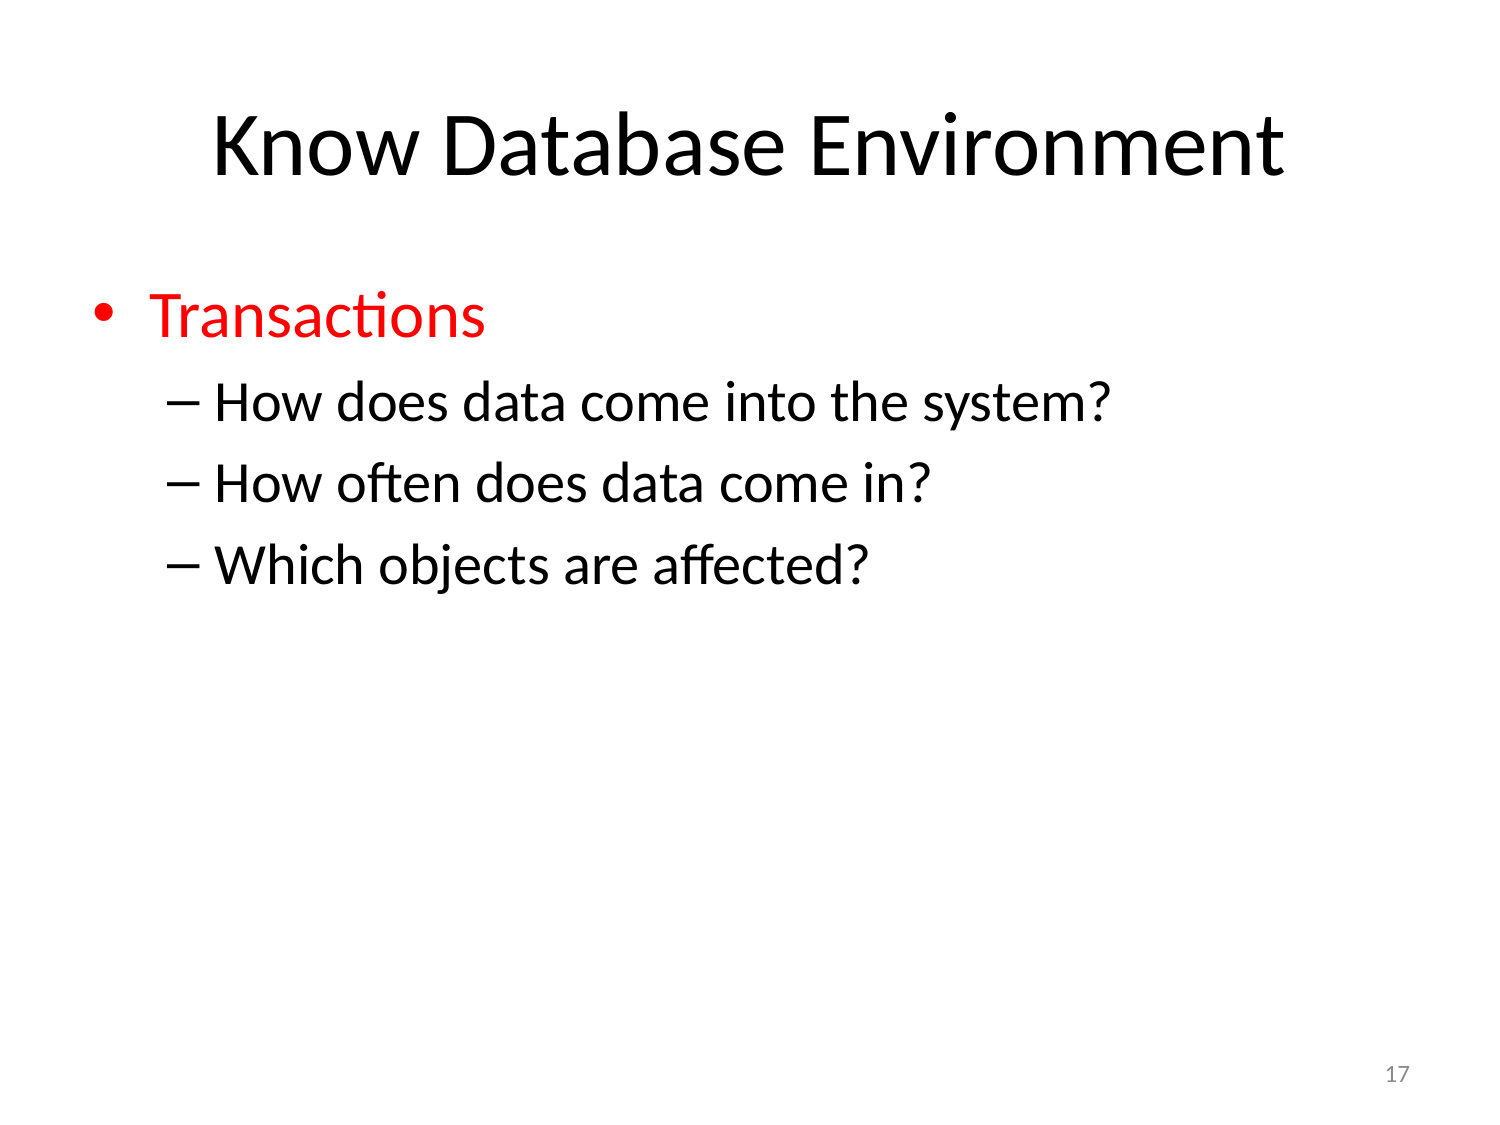

# Know Database Environment
Transactions
How does data come into the system?
How often does data come in?
Which objects are affected?

17